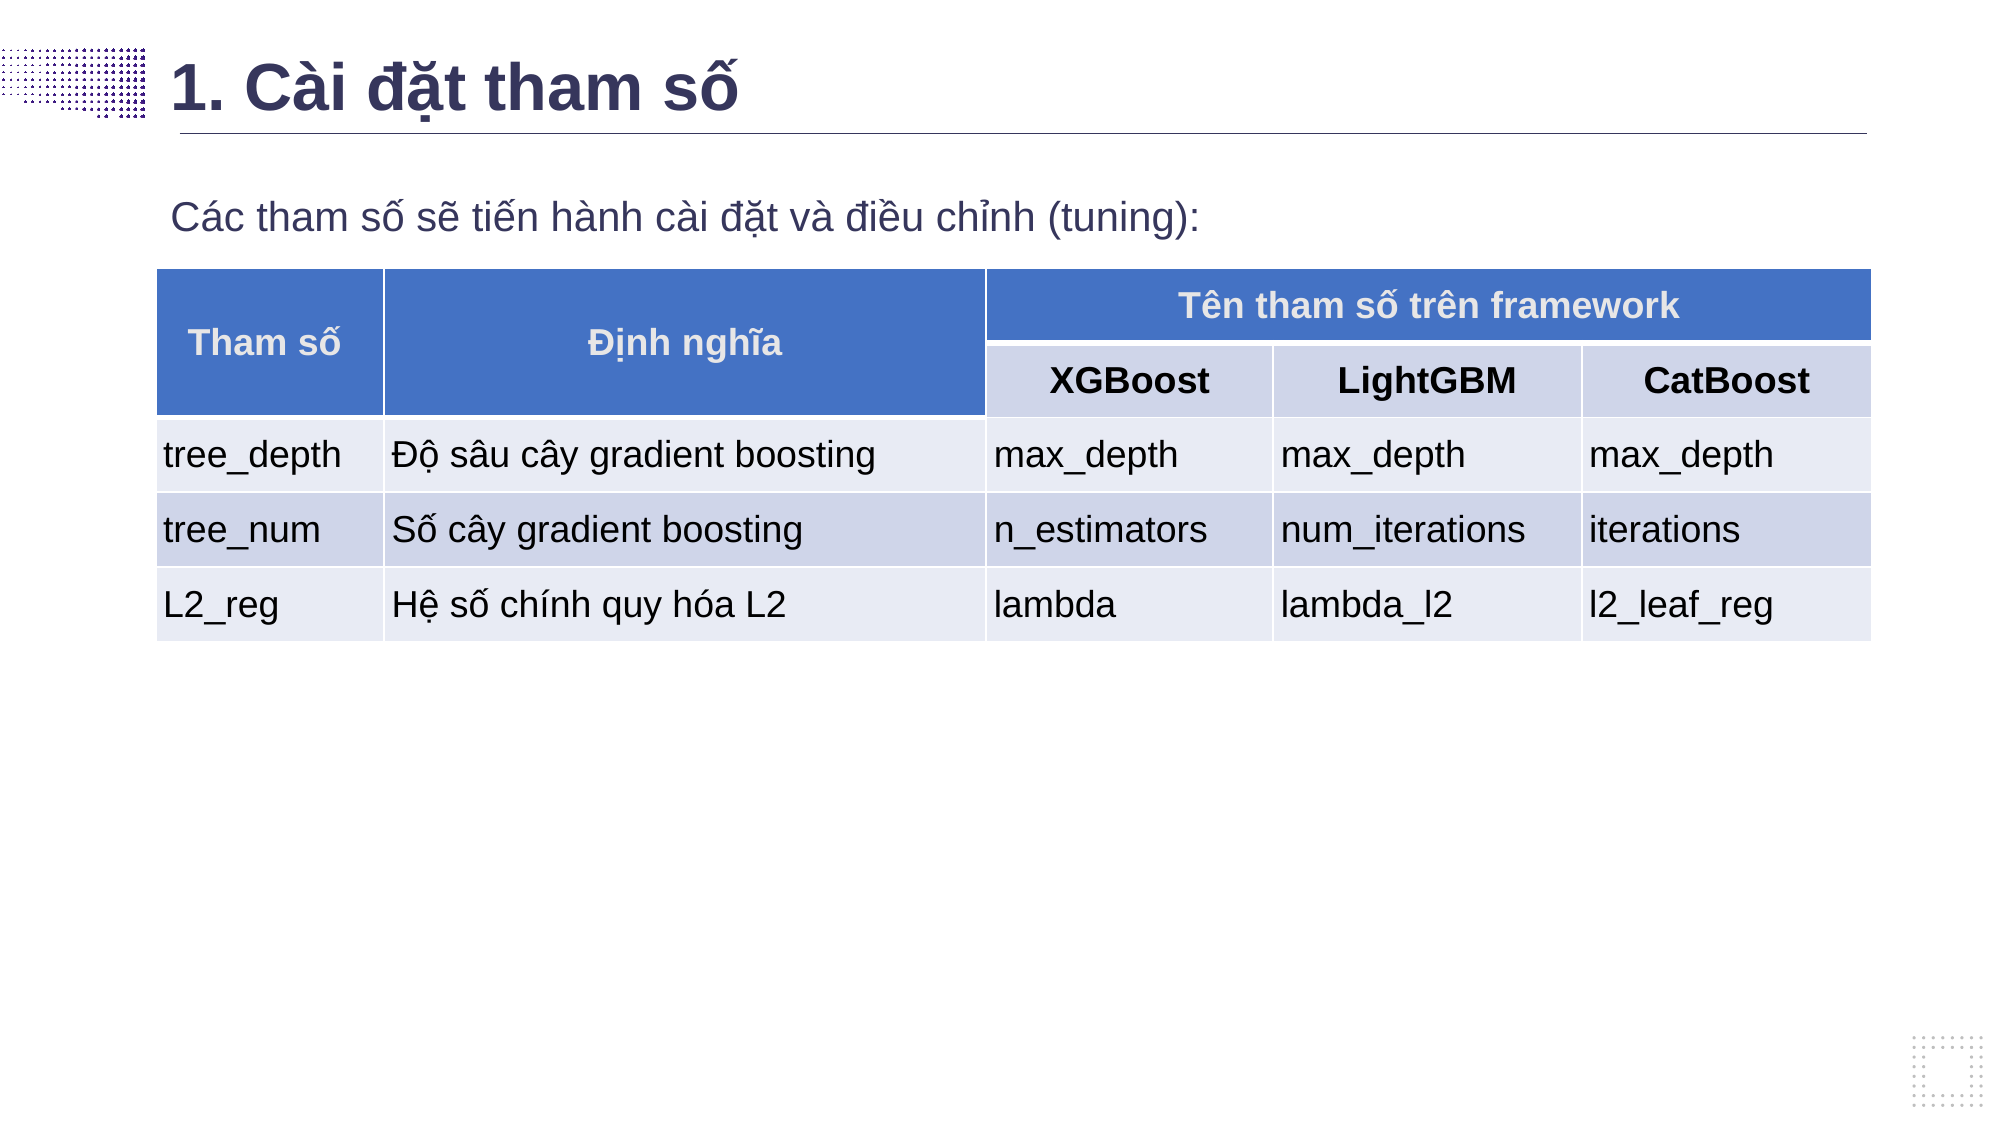

1. Cài đặt tham số

Các tham số sẽ tiến hành cài đặt và điều chỉnh (tuning):
| Tham số | Định nghĩa | Tên tham số trên framework |  |  |
| --- | --- | --- | --- | --- |
| Tham số | Định nghĩa | XGBoost | LightGBM | CatBoost |
| tree\_depth | Độ sâu cây gradient boosting | max\_depth | max\_depth | max\_depth |
| tree\_num | Số cây gradient boosting | n\_estimators | num\_iterations | iterations |
| L2\_reg | Hệ số chính quy hóa L2 | lambda | lambda\_l2 | l2\_leaf\_reg |